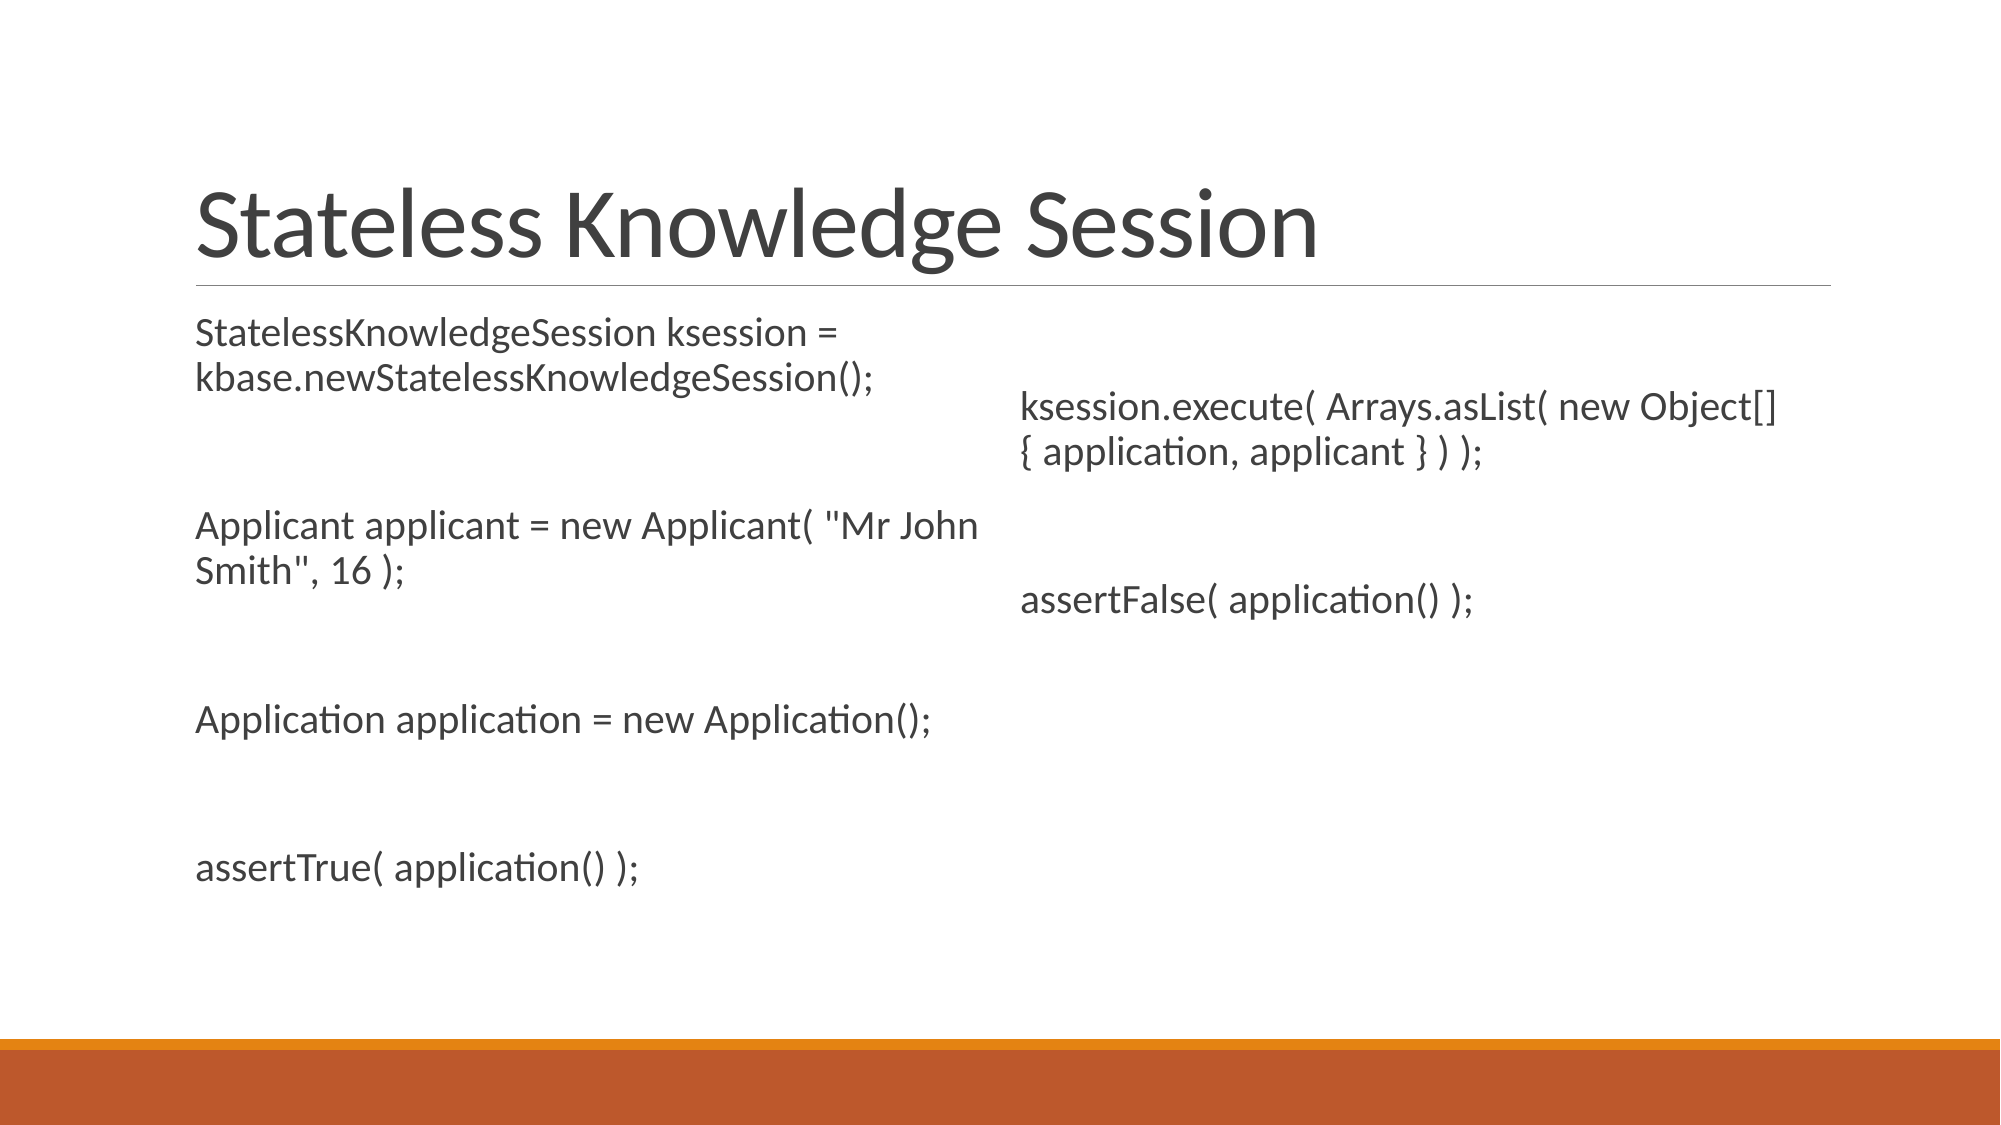

# Stateless Knowledge Session
StatelessKnowledgeSession ksession = kbase.newStatelessKnowledgeSession();

Applicant applicant = new Applicant( "Mr John Smith", 16 );

Application application = new Application();

assertTrue( application() );

ksession.execute( Arrays.asList( new Object[] { application, applicant } ) );

assertFalse( application() );